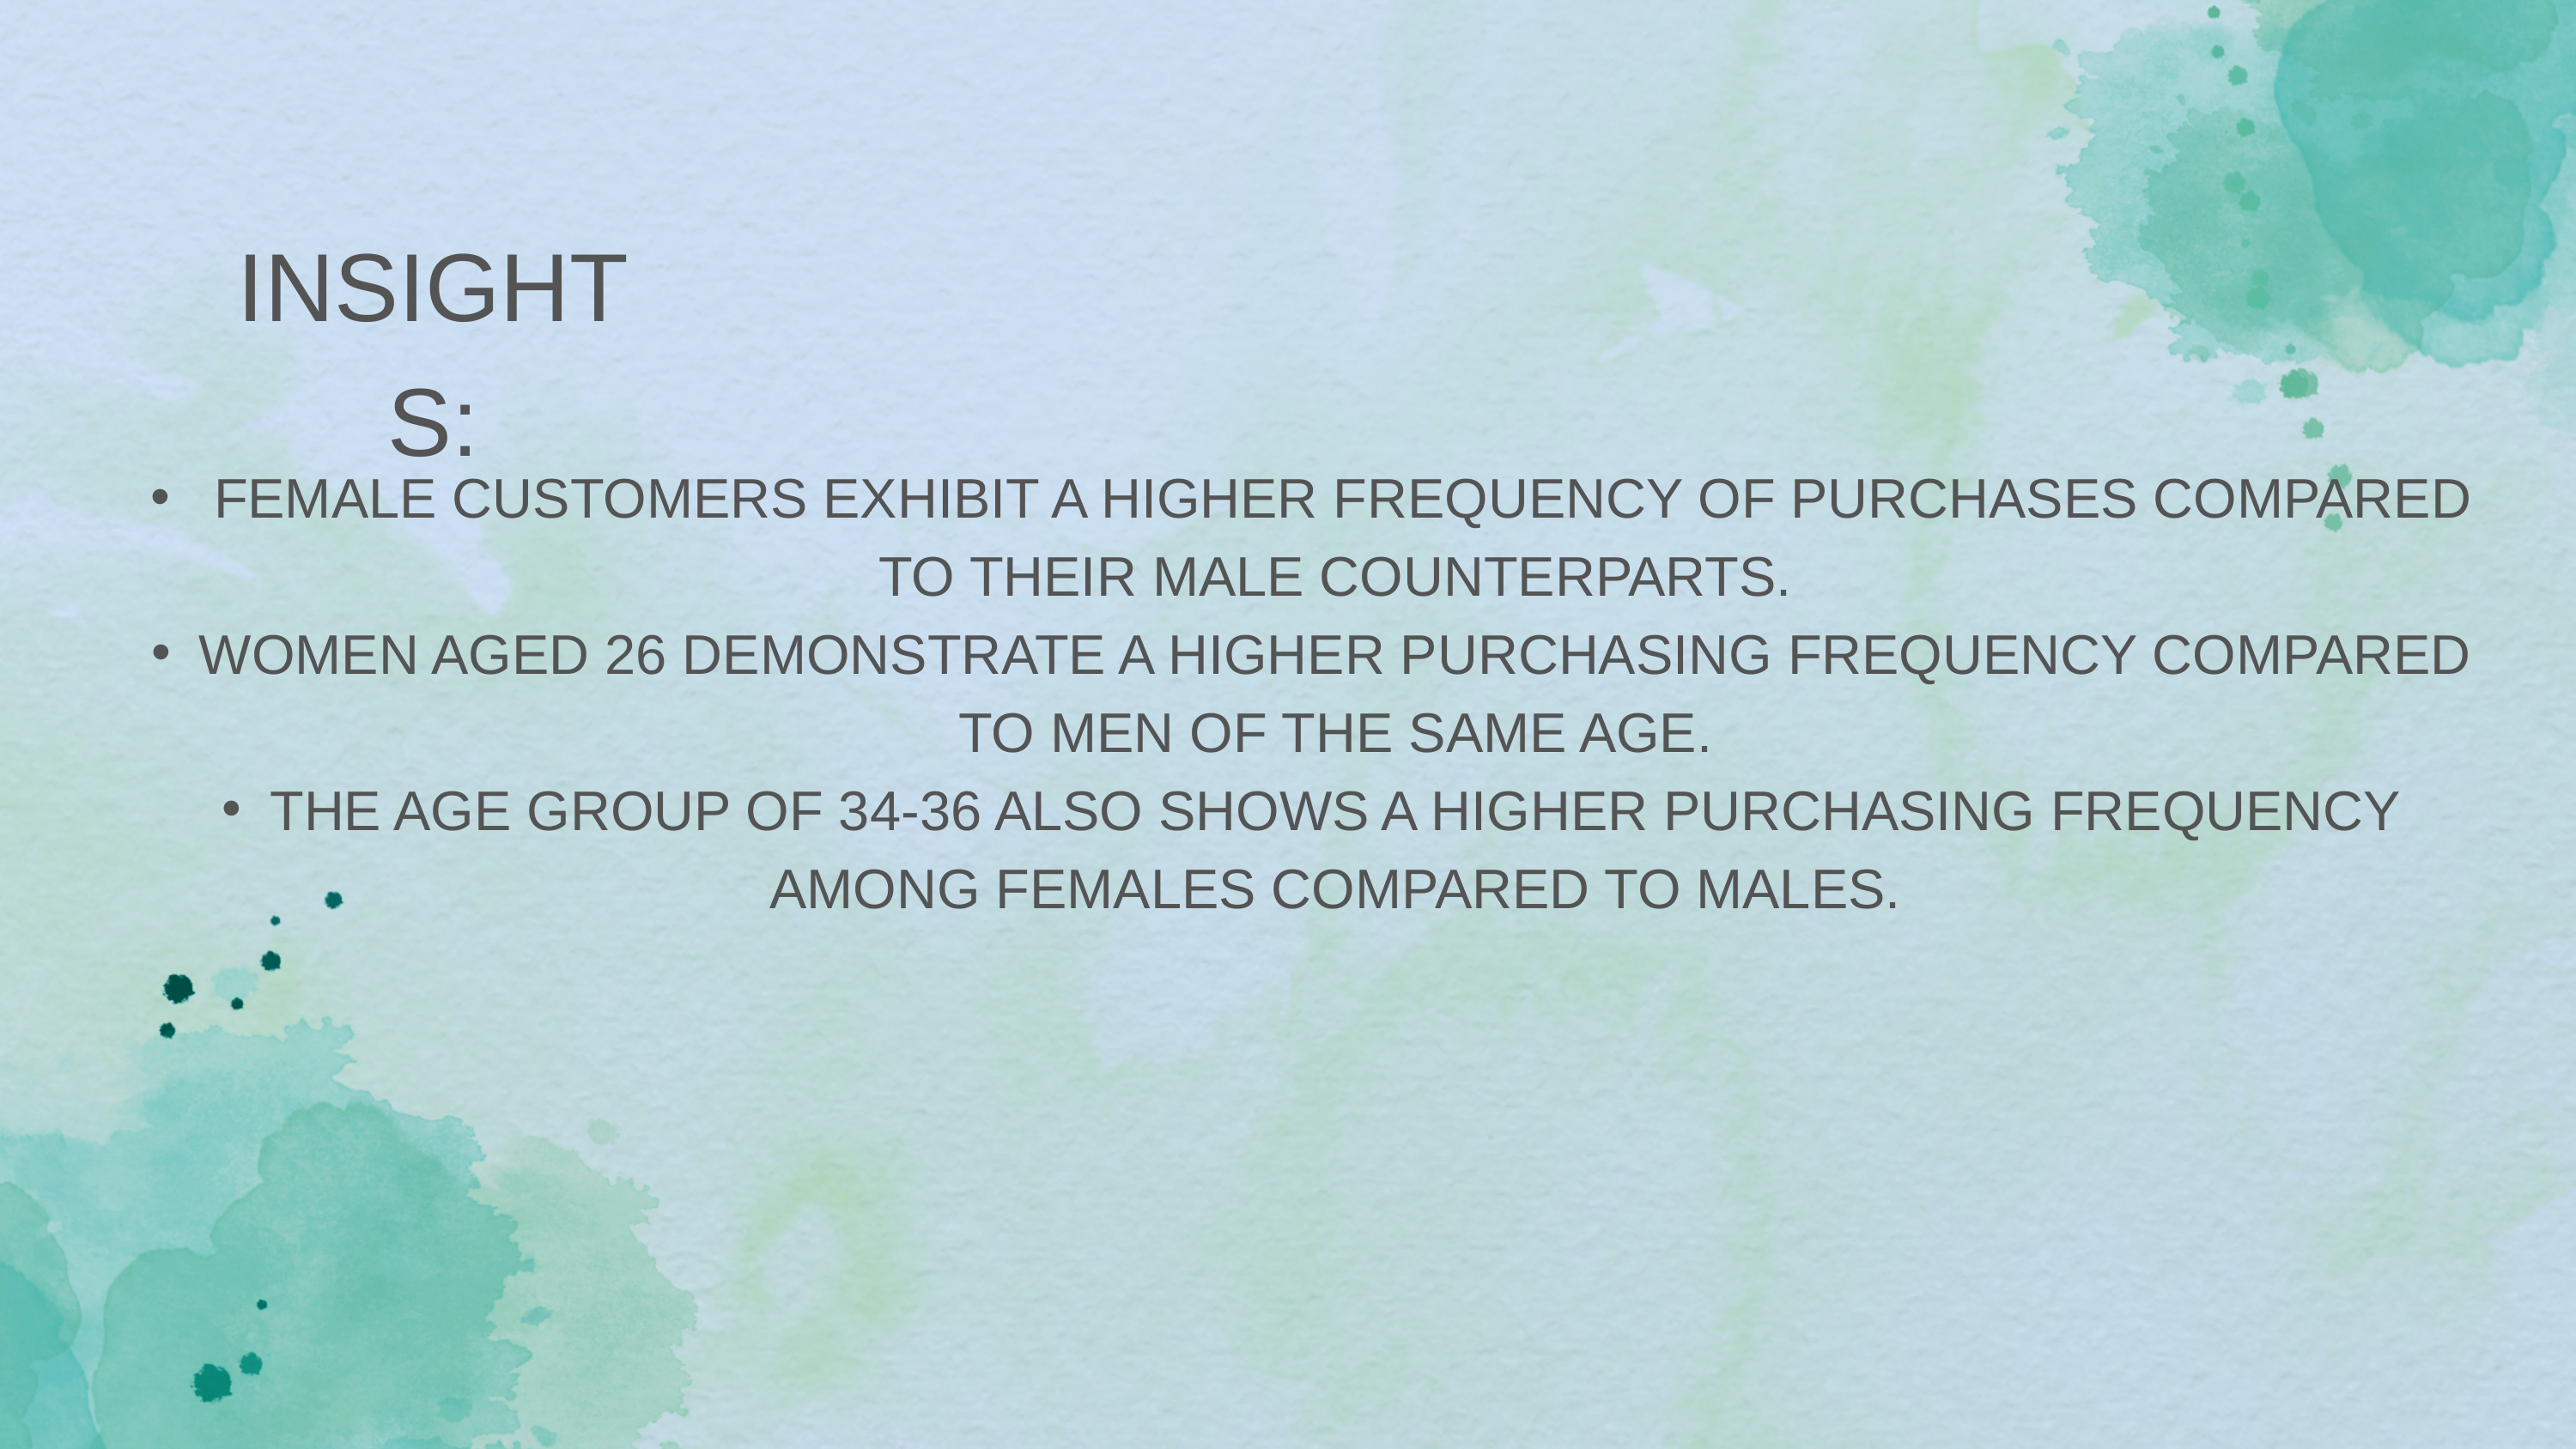

INSIGHTS:
 FEMALE CUSTOMERS EXHIBIT A HIGHER FREQUENCY OF PURCHASES COMPARED TO THEIR MALE COUNTERPARTS.
WOMEN AGED 26 DEMONSTRATE A HIGHER PURCHASING FREQUENCY COMPARED TO MEN OF THE SAME AGE.
THE AGE GROUP OF 34-36 ALSO SHOWS A HIGHER PURCHASING FREQUENCY AMONG FEMALES COMPARED TO MALES.